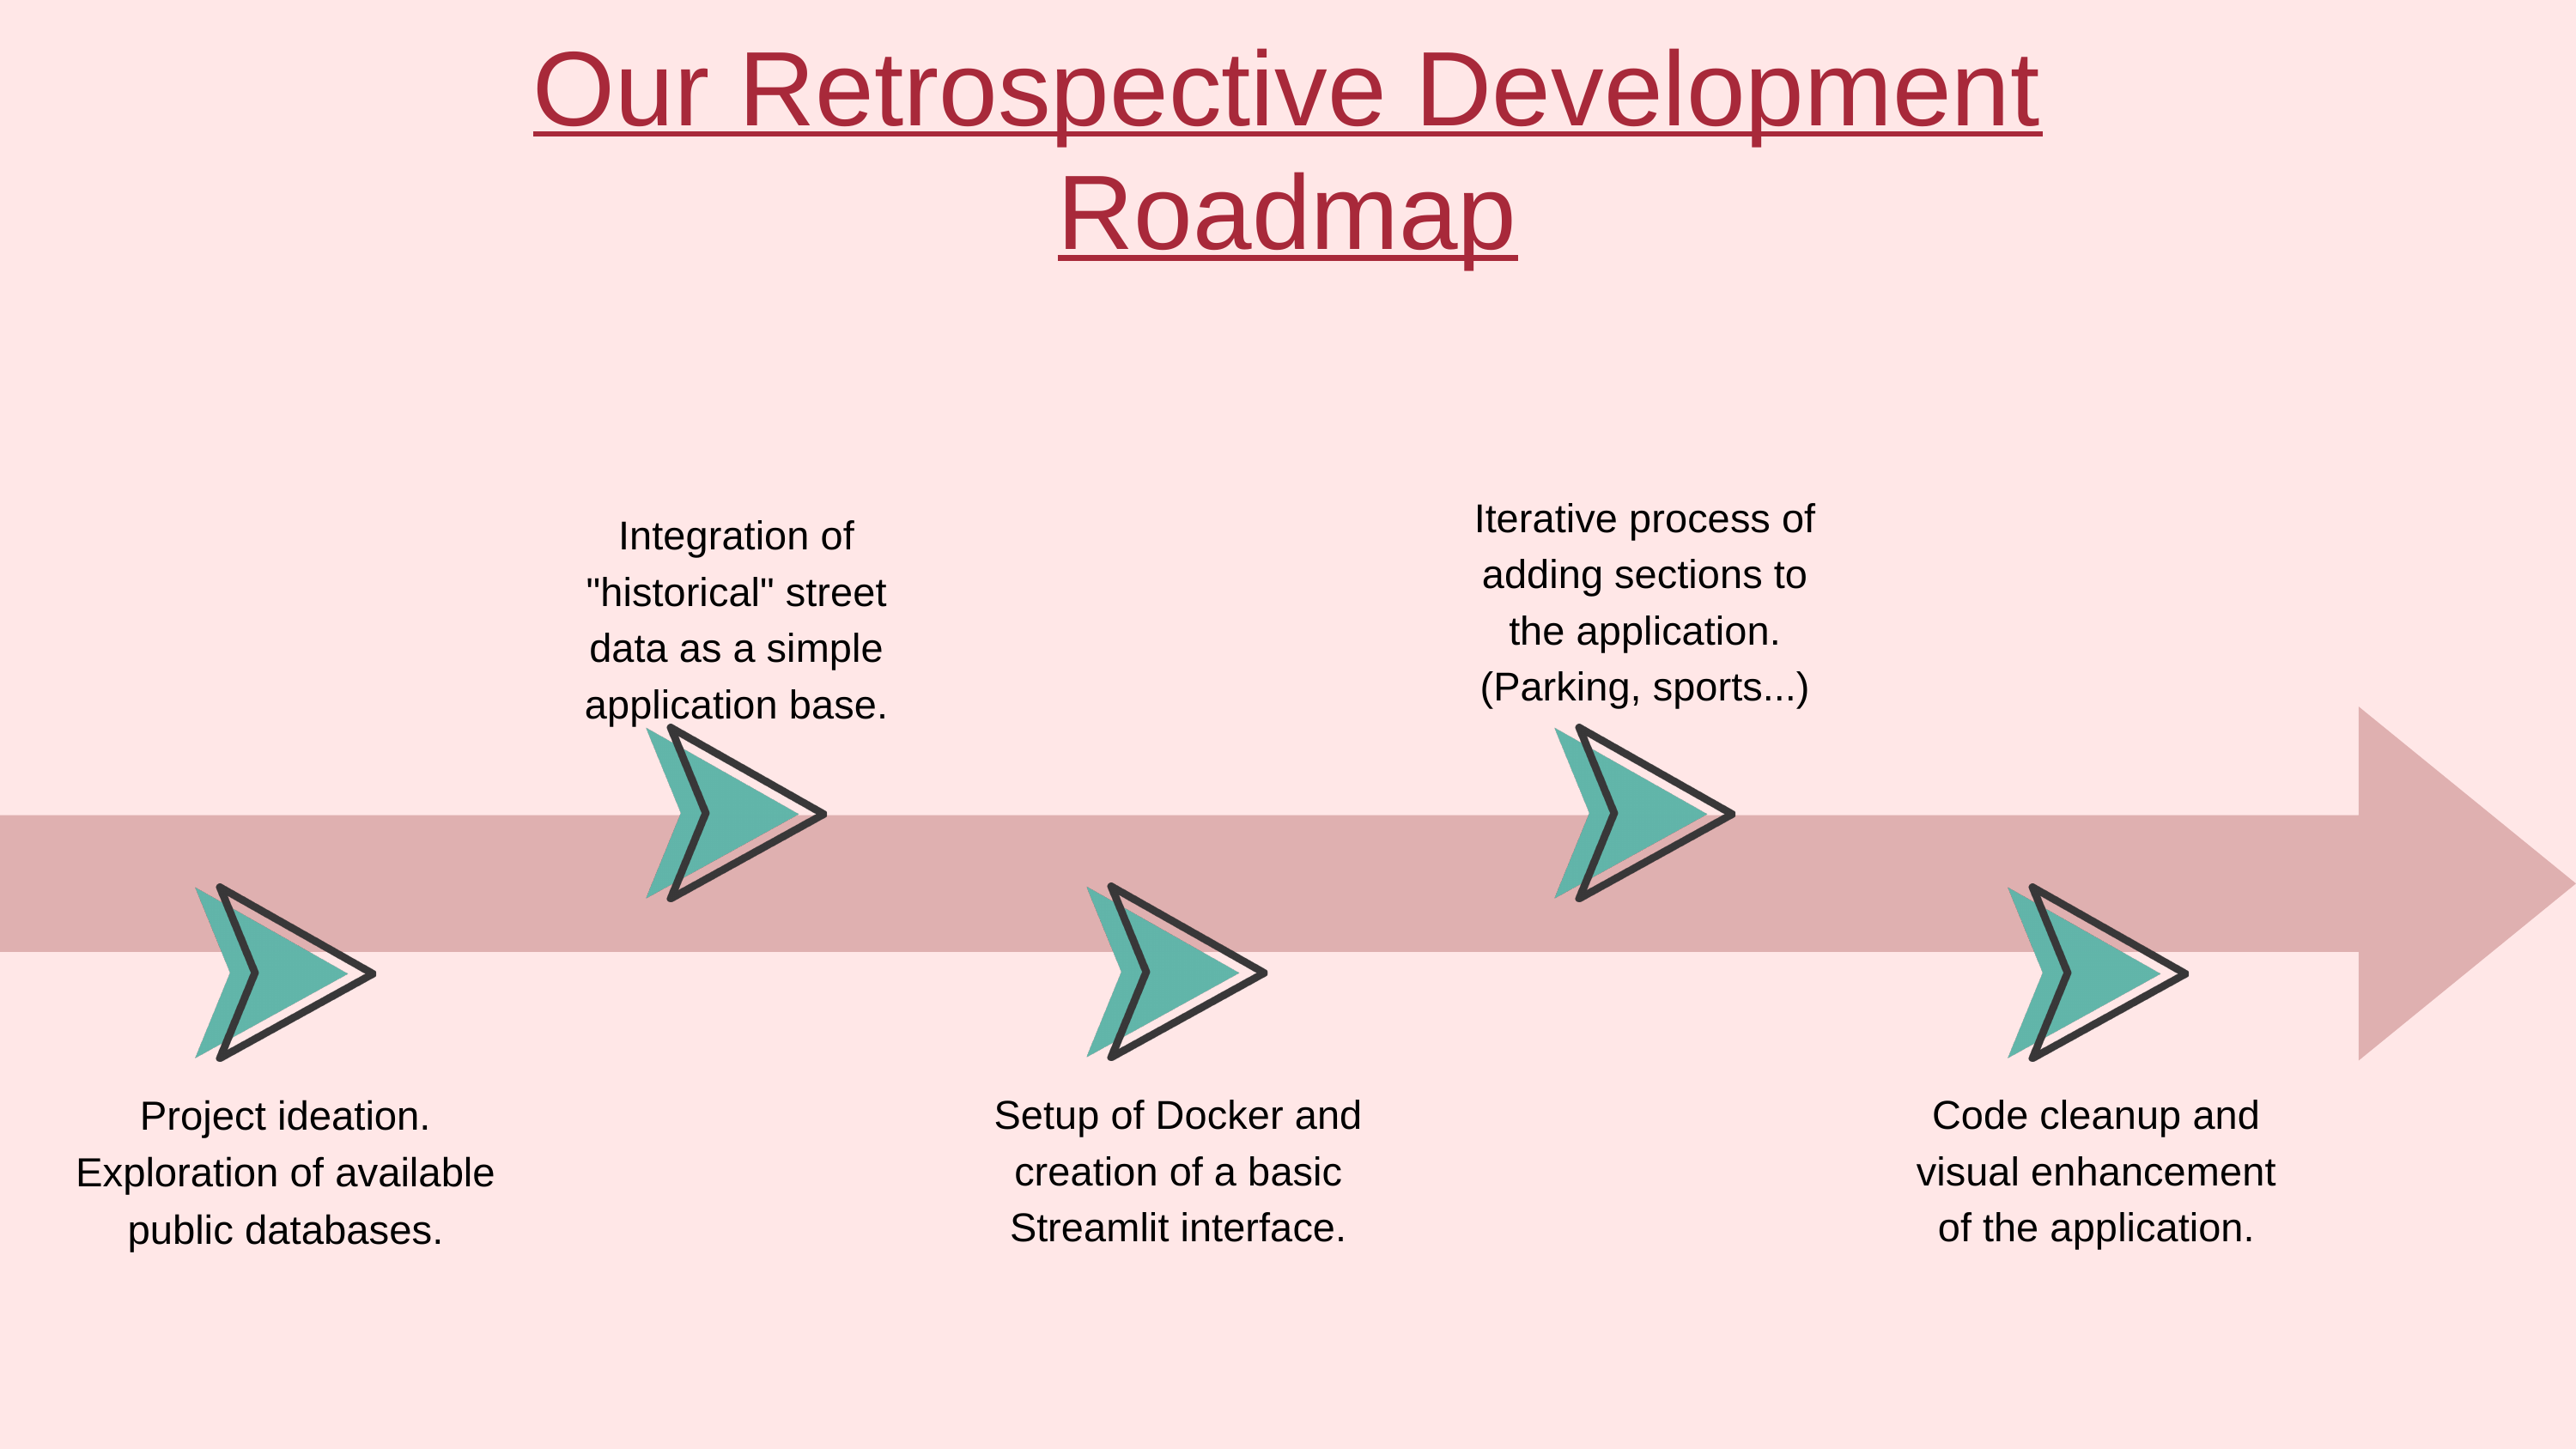

Our Retrospective Development Roadmap
Iterative process of adding sections to the application.
(Parking, sports...)
Integration of "historical" street data as a simple application base.

Project ideation.
Exploration of available public databases.

Setup of Docker and creation of a basic Streamlit interface.
Code cleanup and visual enhancement of the application.